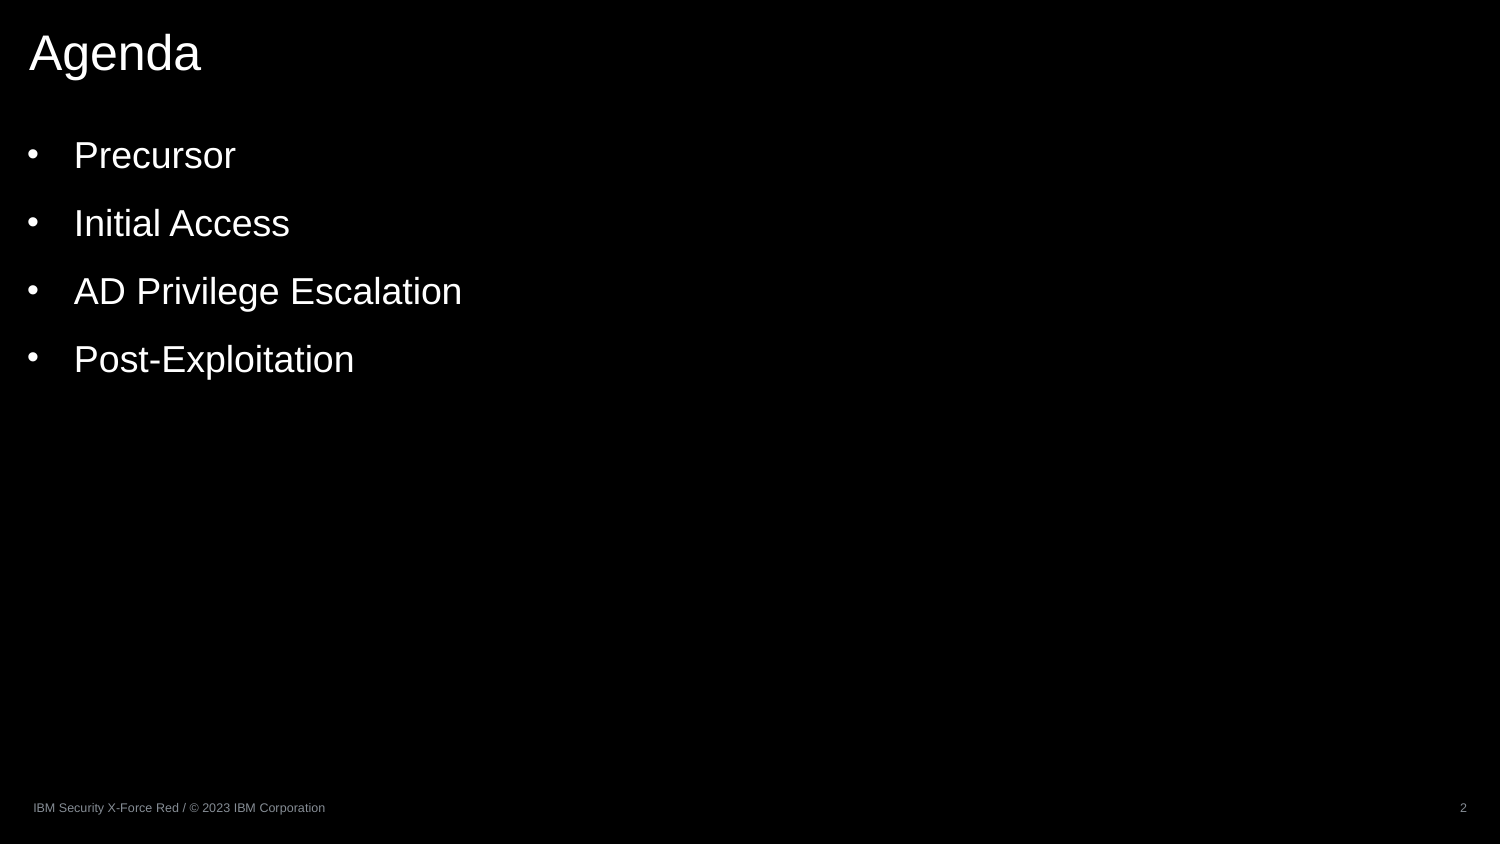

# Agenda
Precursor
Initial Access
AD Privilege Escalation
Post-Exploitation

IBM Security X-Force Red / © 2023 IBM Corporation
2